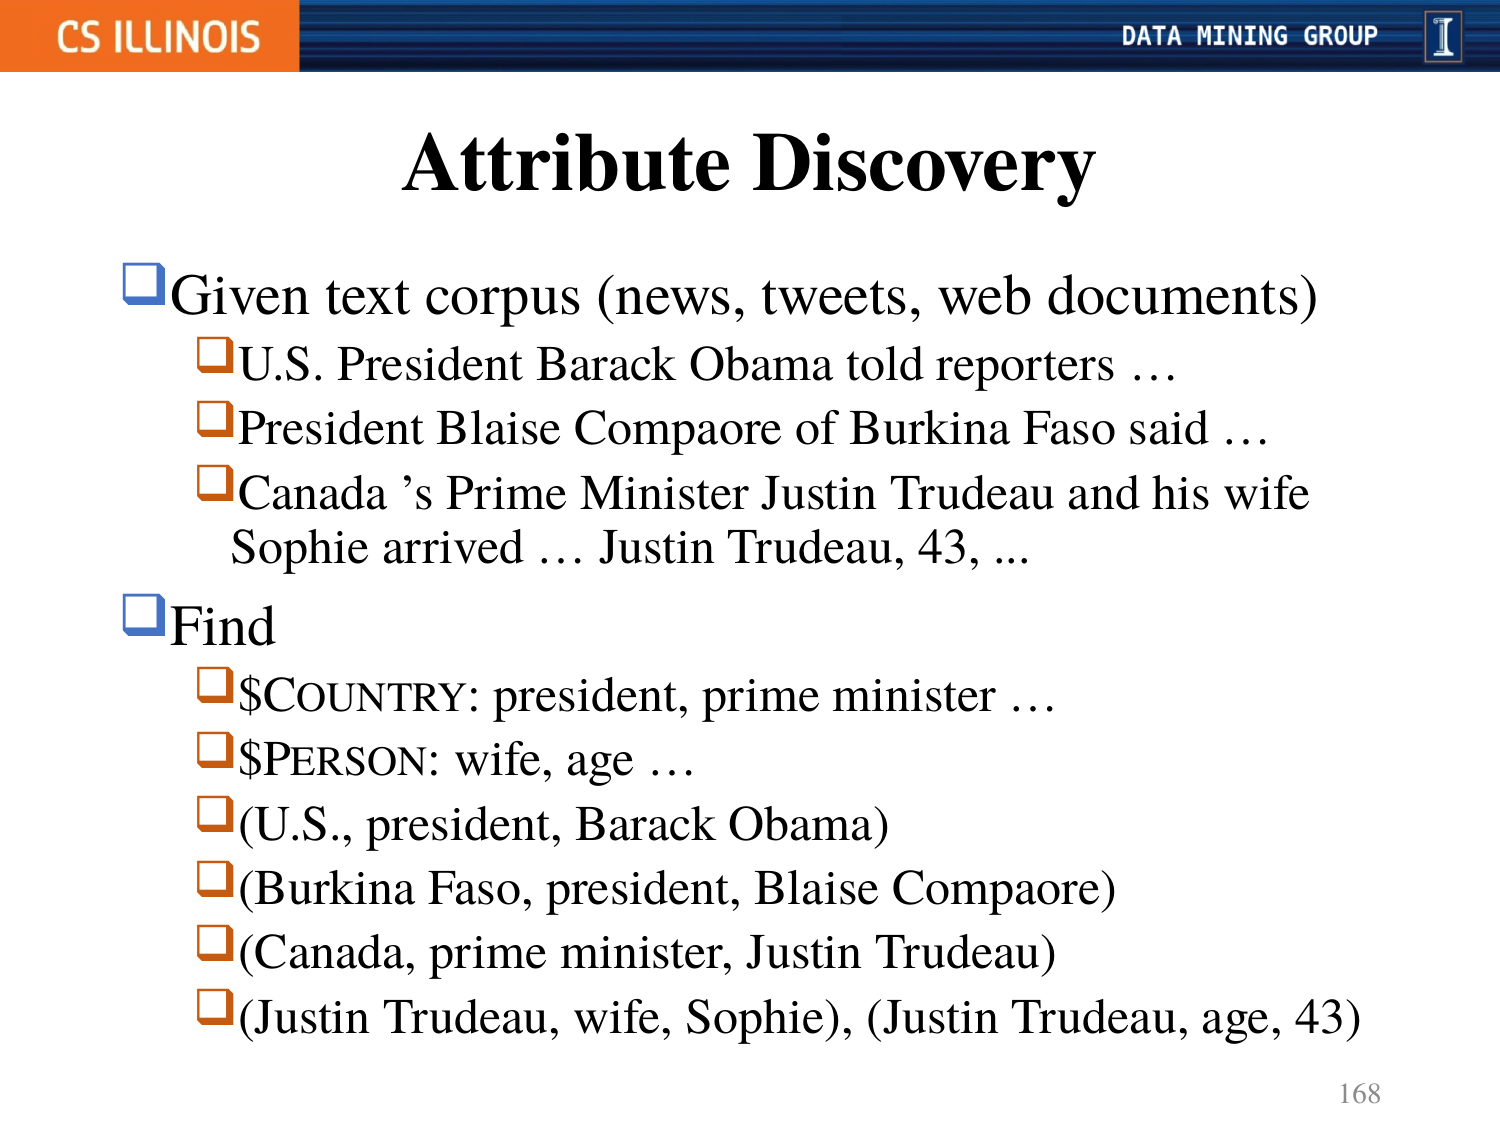

# Attribute Discovery
Given text corpus (news, tweets, web documents)
U.S. President Barack Obama told reporters …
President Blaise Compaore of Burkina Faso said …
Canada ’s Prime Minister Justin Trudeau and his wife Sophie arrived … Justin Trudeau, 43, ...
Find
$COUNTRY: president, prime minister …
$PERSON: wife, age …
(U.S., president, Barack Obama)
(Burkina Faso, president, Blaise Compaore)
(Canada, prime minister, Justin Trudeau)
(Justin Trudeau, wife, Sophie), (Justin Trudeau, age, 43)

168